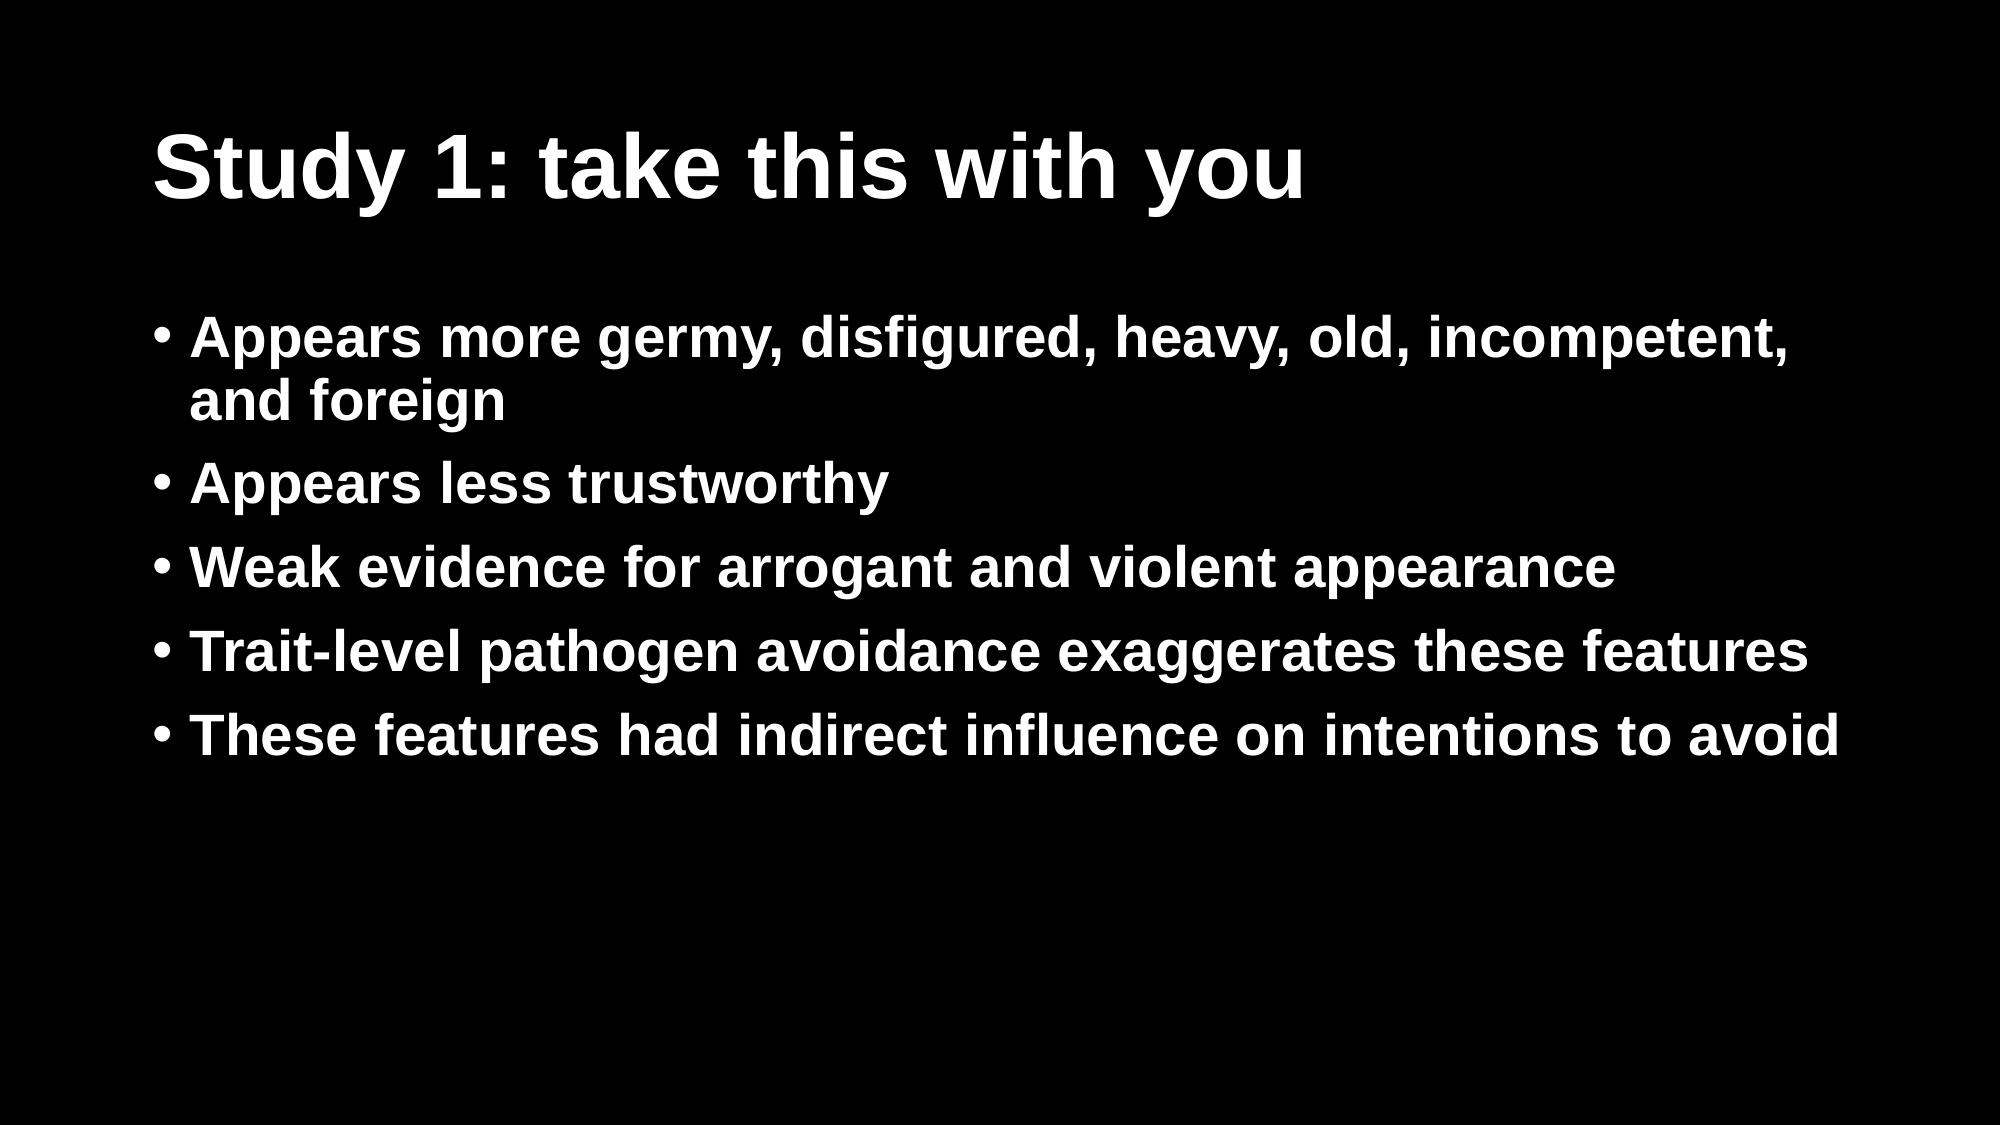

# Study 1: take this with you
Appears more germy, disfigured, heavy, old, incompetent, and foreign
Appears less trustworthy
Weak evidence for arrogant and violent appearance
Trait-level pathogen avoidance exaggerates these features
These features had indirect influence on intentions to avoid